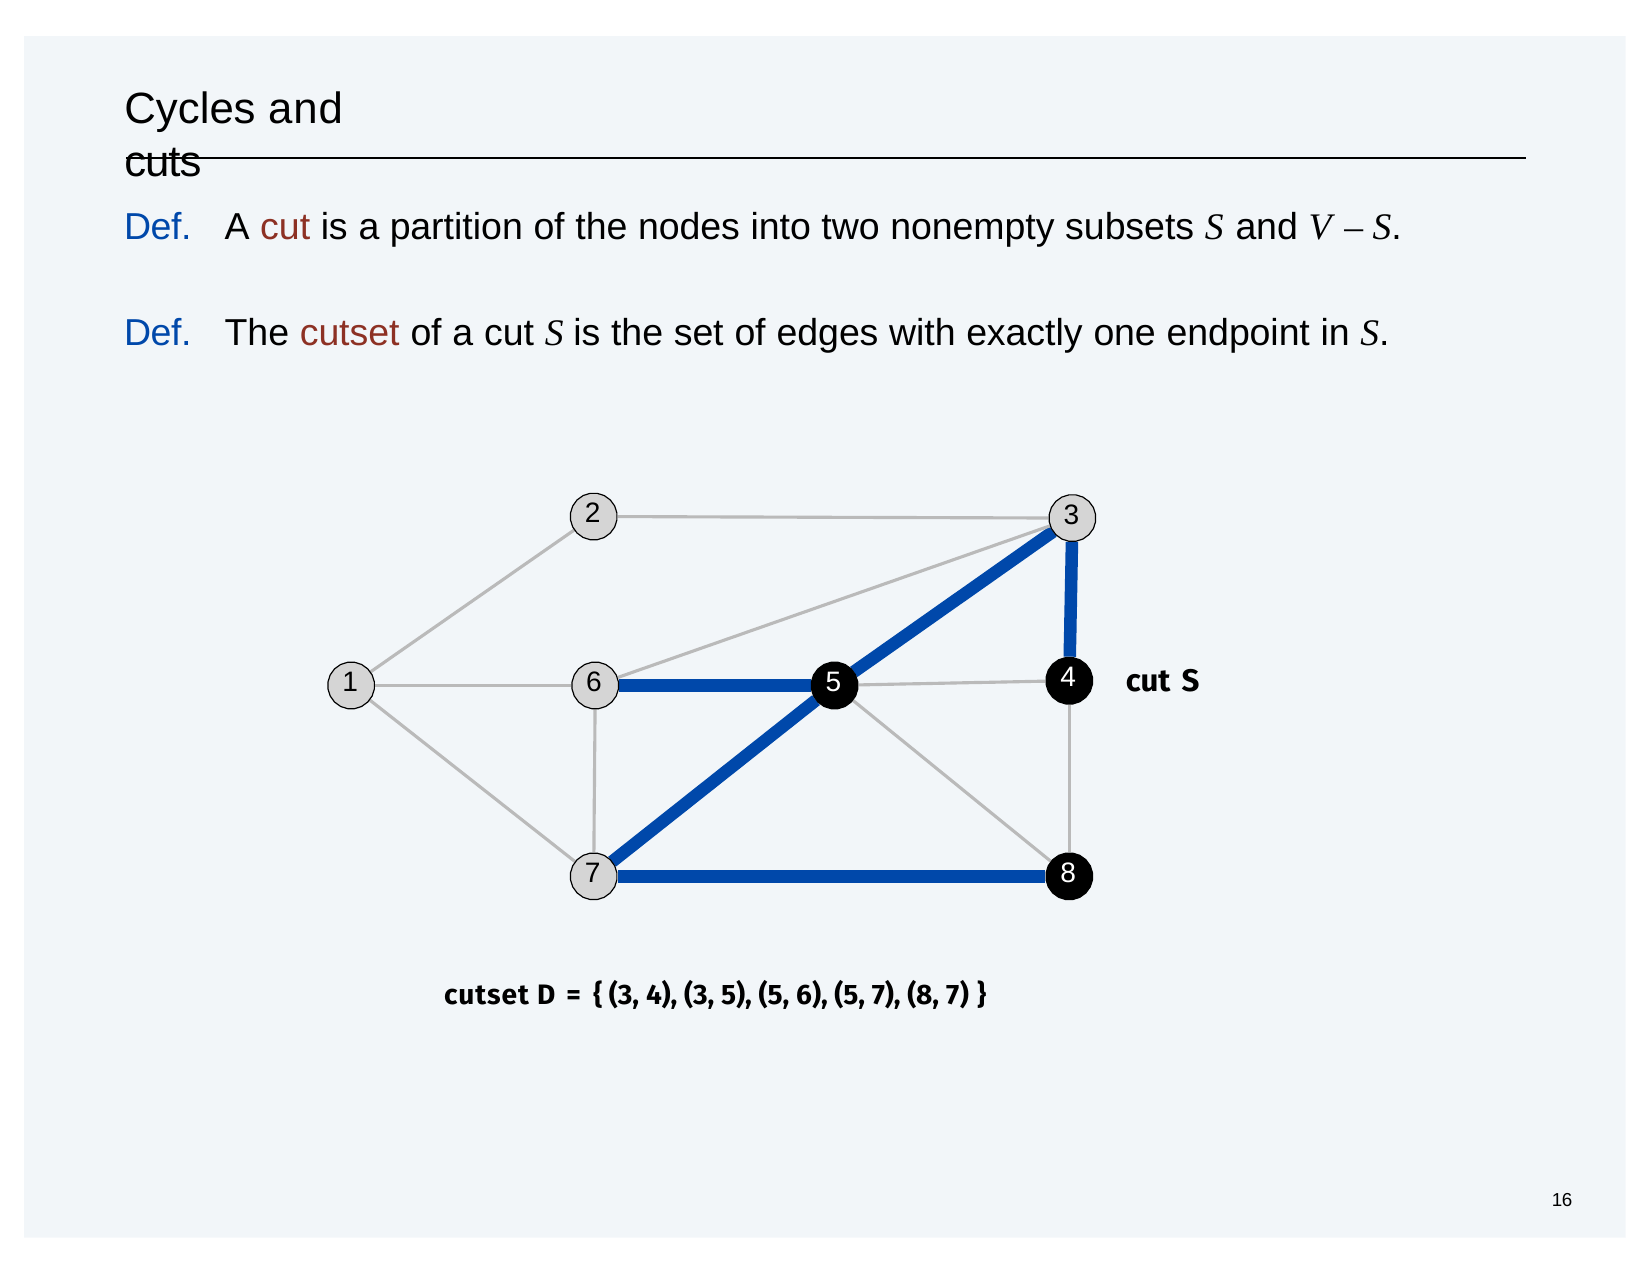

# Cycles and cuts

Def.	A cut is a partition of the nodes into two nonempty subsets S and V – S.

Def.	The cutset of a cut S is the set of edges with exactly one endpoint in S.
2

3

4

cut S
1
6
5

7
8

cutset D = { (3, 4), (3, 5), (5, 6), (5, 7), (8, 7) }
16